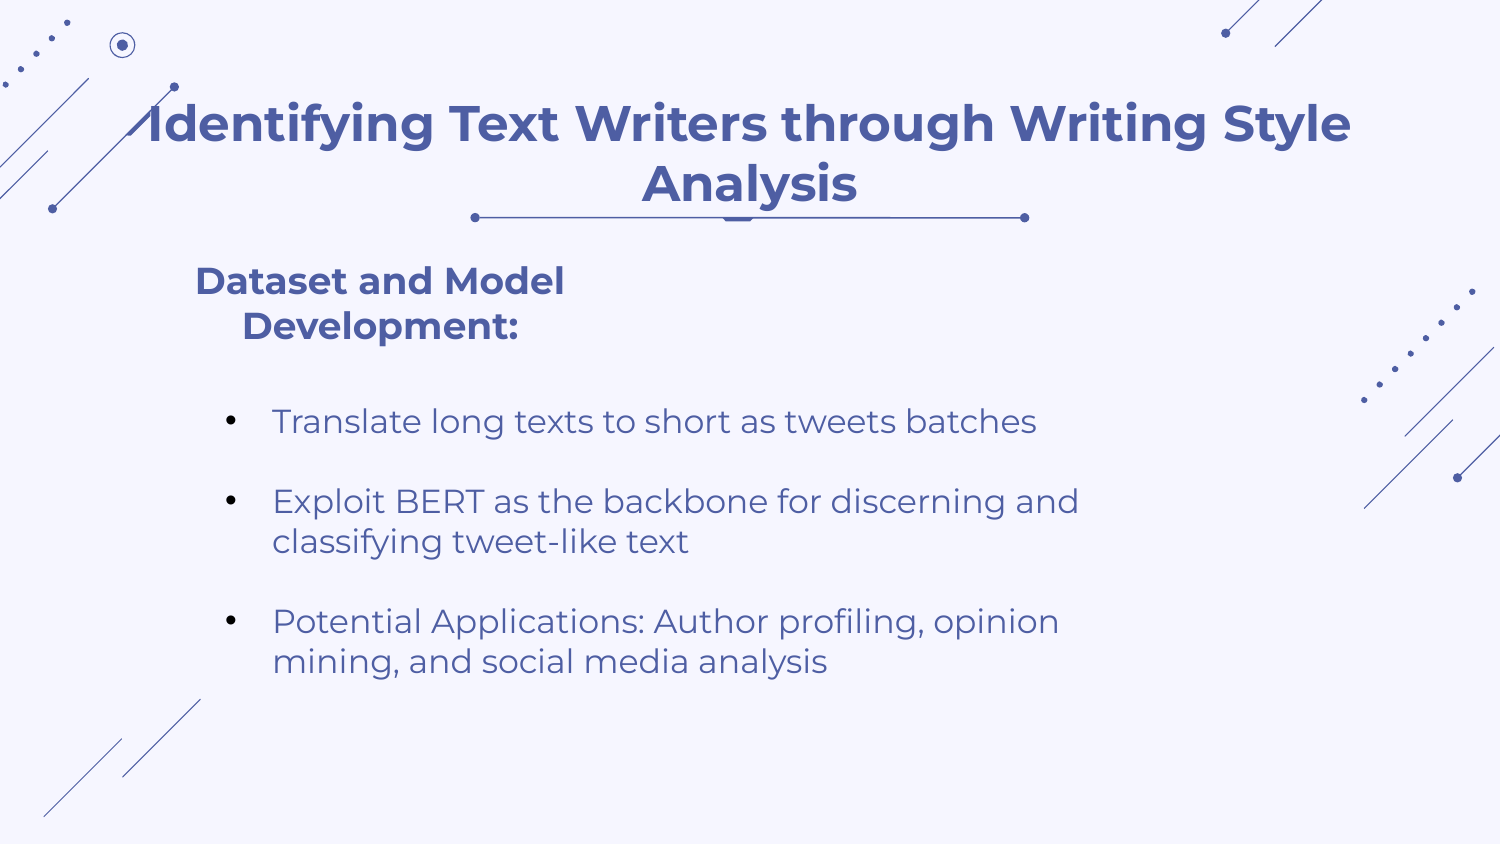

# Identifying Text Writers through Writing Style Analysis

Dataset and Model Development:

Translate long texts to short as tweets batches

Exploit BERT as the backbone for discerning and classifying tweet-like text

Potential Applications: Author profiling, opinion mining, and social media analysis